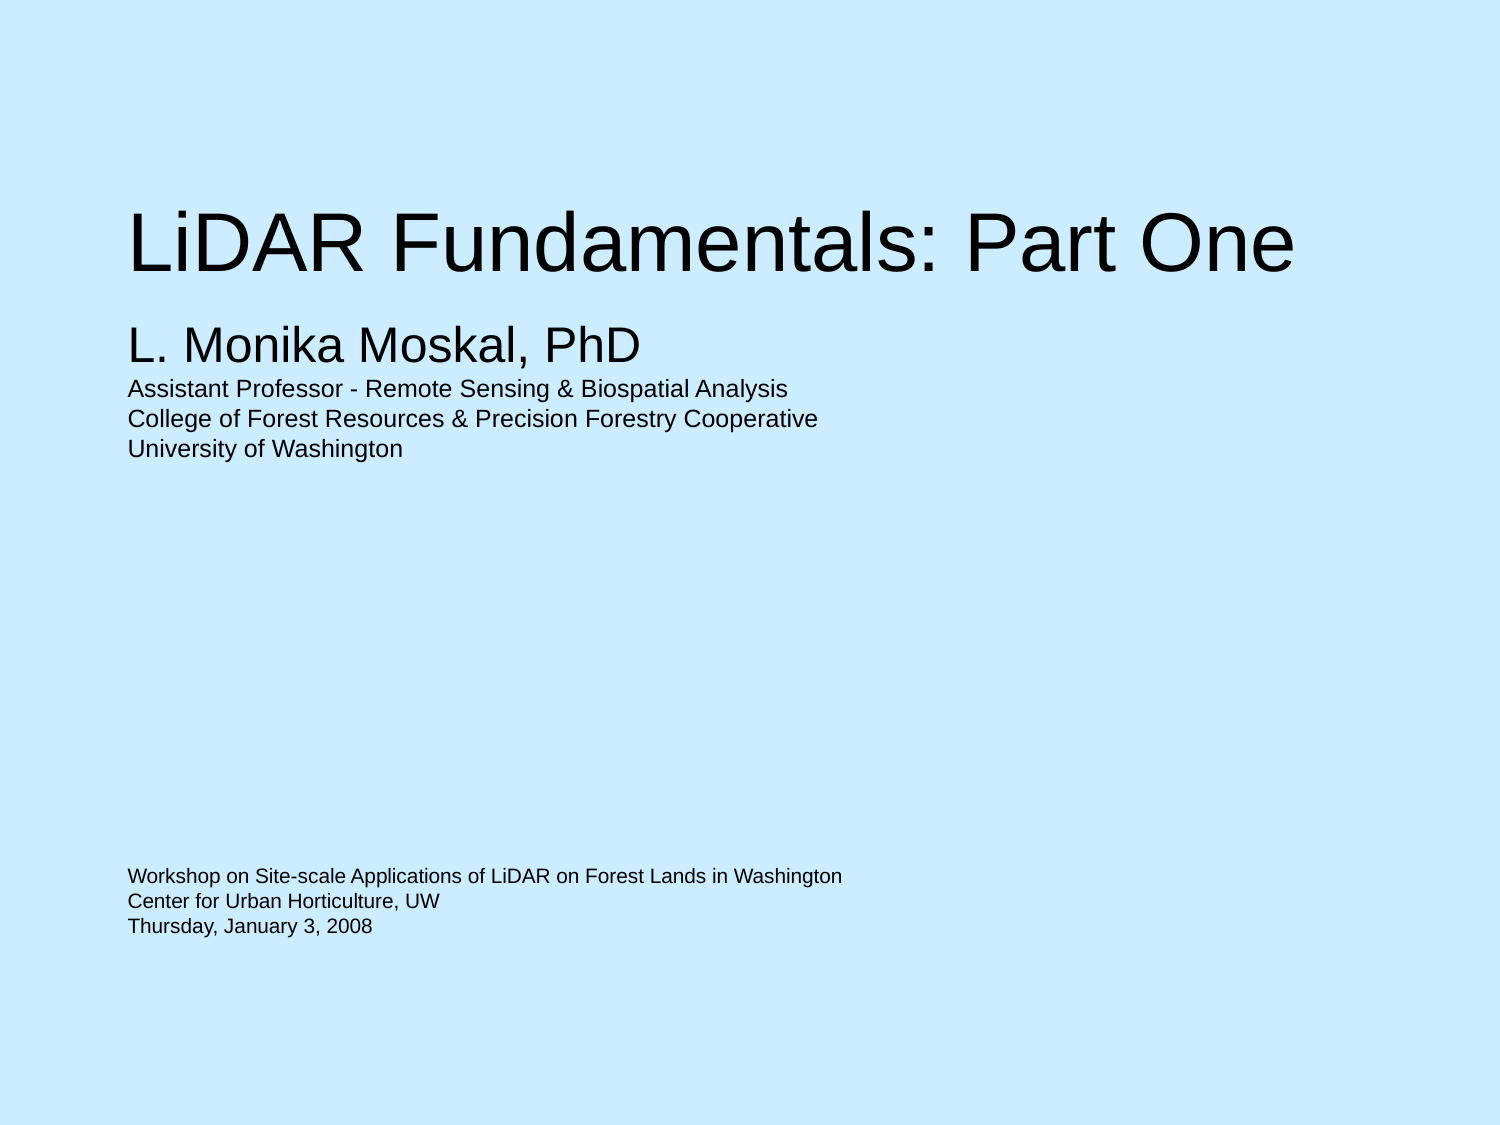

# LiDAR Fundamentals: Part One L. Monika Moskal, PhD Assistant Professor - Remote Sensing & Biospatial Analysis College of Forest Resources & Precision Forestry Cooperative University of Washington Workshop on Site-scale Applications of LiDAR on Forest Lands in Washington Center for Urban Horticulture, UW Thursday, January 3, 2008